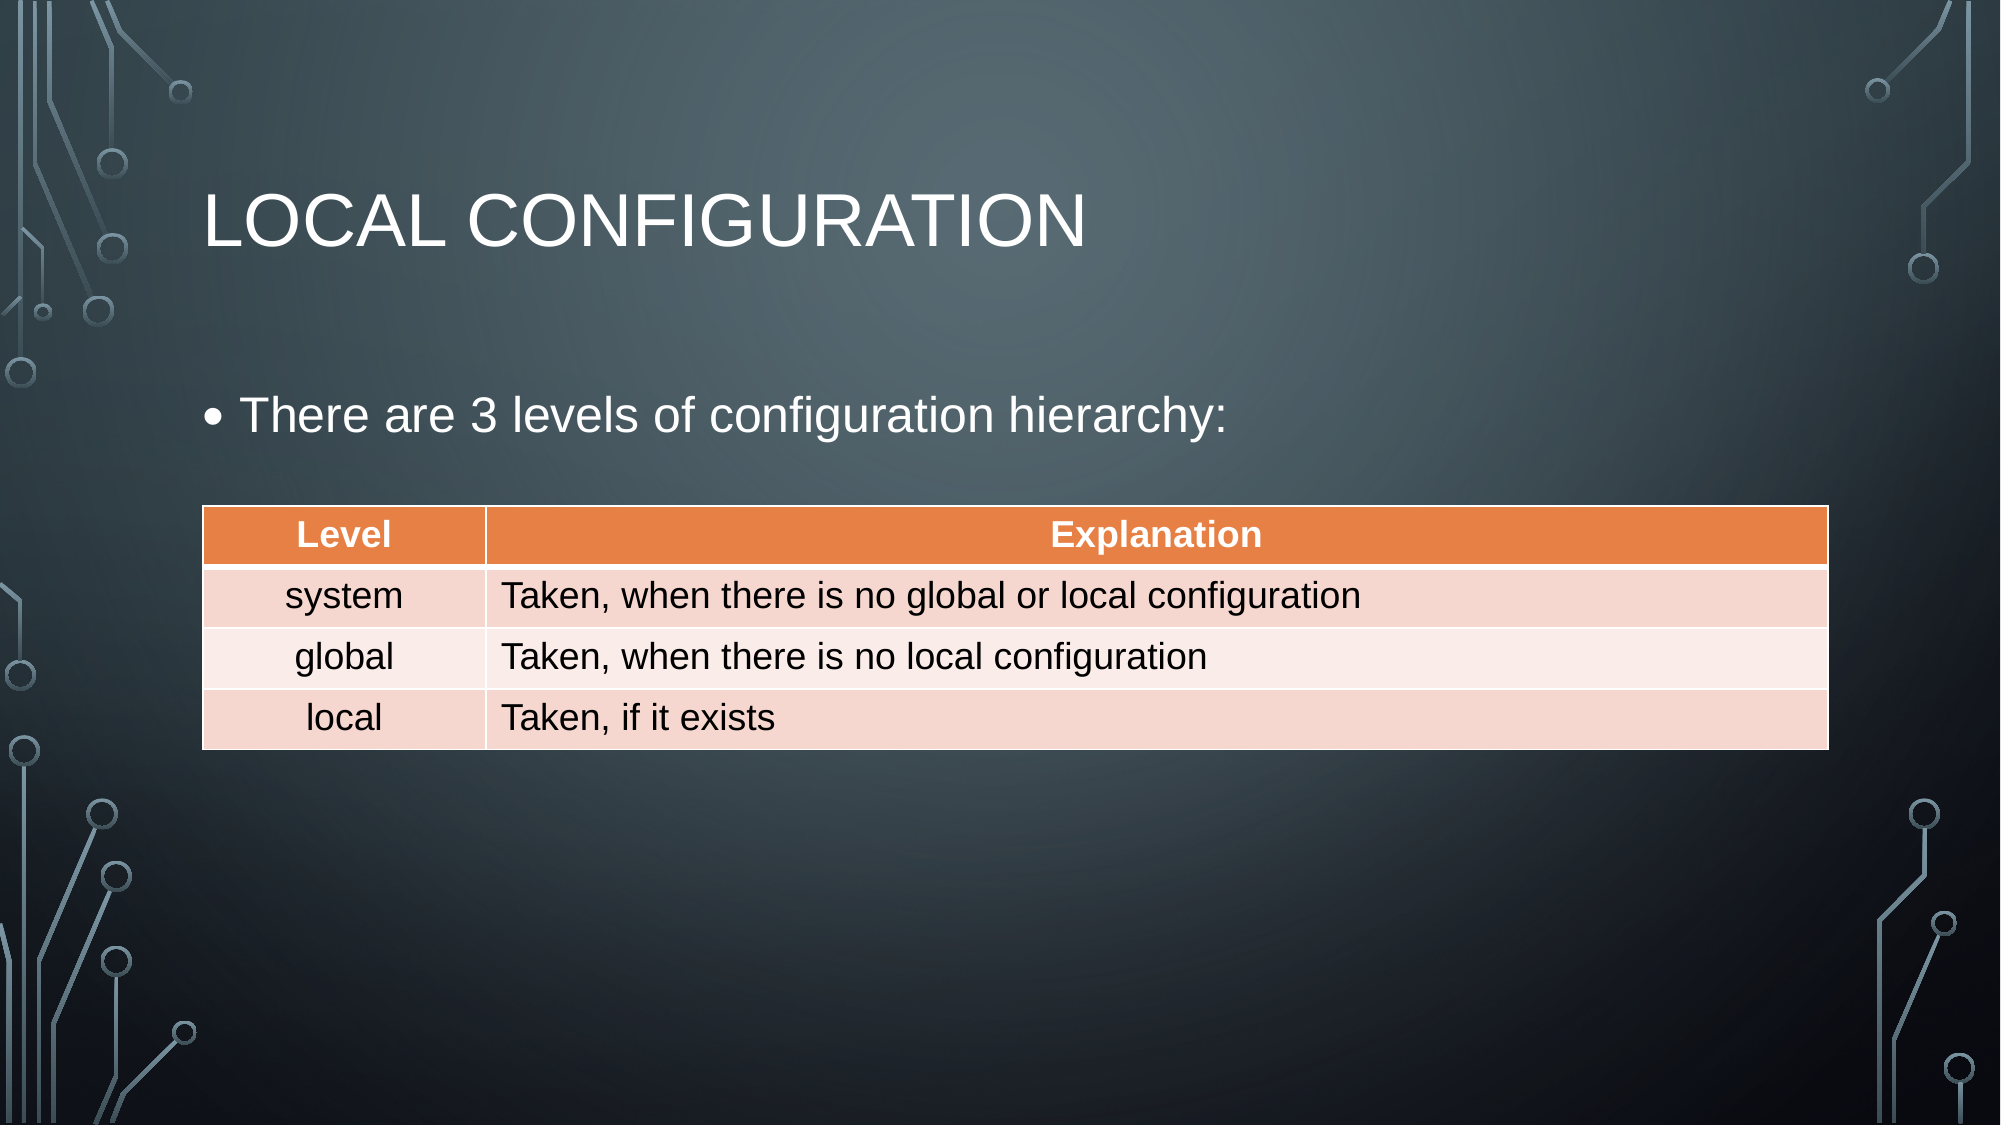

# Local configuration
There are 3 levels of configuration hierarchy:
| Level | Explanation |
| --- | --- |
| system | Taken, when there is no global or local configuration |
| global | Taken, when there is no local configuration |
| local | Taken, if it exists |